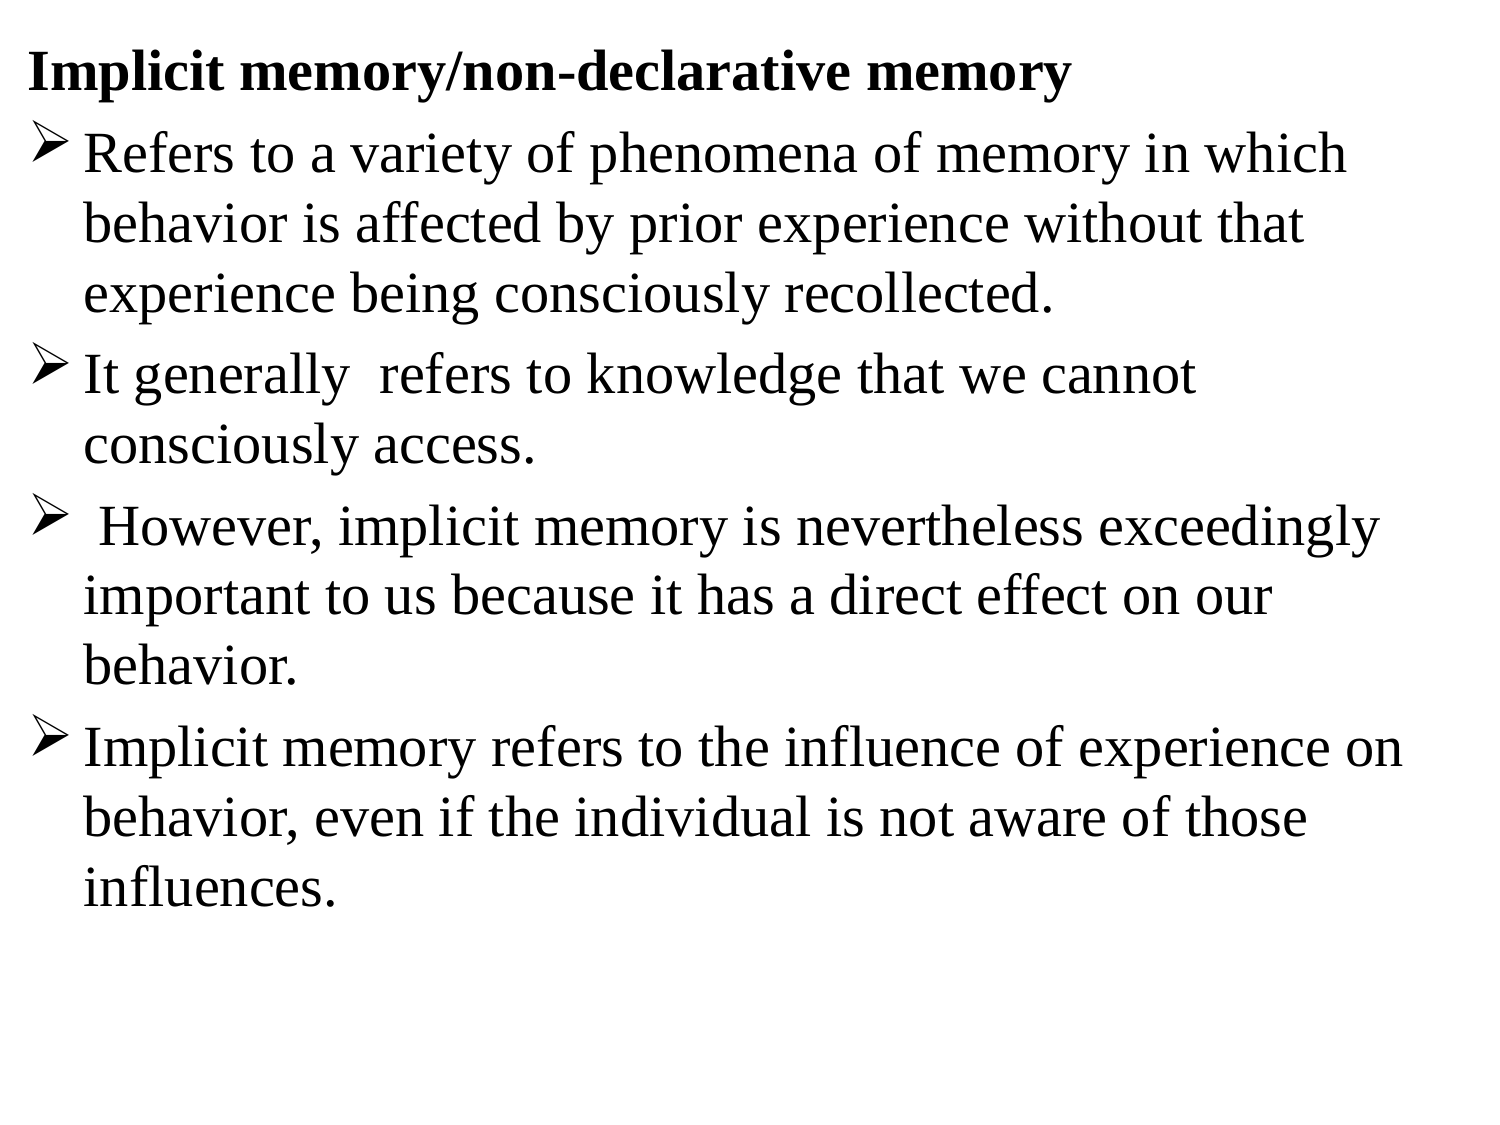

Implicit memory/non-declarative memory
Refers to a variety of phenomena of memory in which behavior is affected by prior experience without that experience being consciously recollected.
It generally  refers to knowledge that we cannot consciously access.
 However, implicit memory is nevertheless exceedingly important to us because it has a direct effect on our behavior.
Implicit memory refers to the influence of experience on behavior, even if the individual is not aware of those influences.